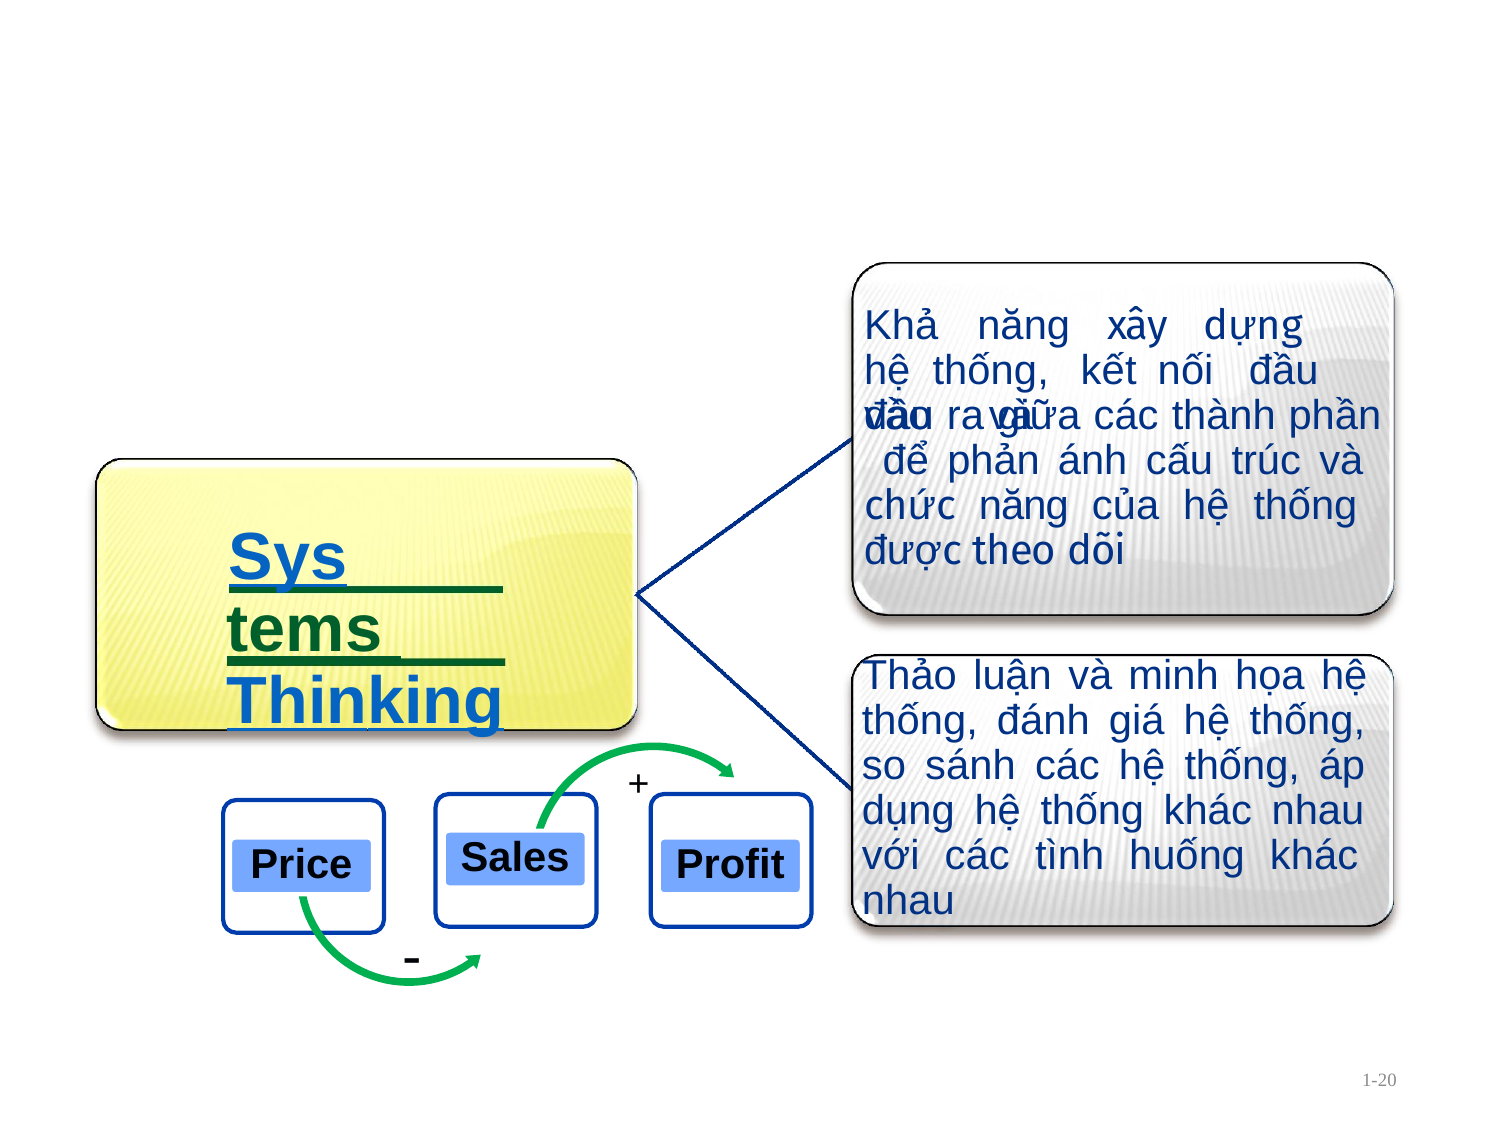

Khả	năng		xây	dựng	hệ  thống,	kết	nối	đầu	vào	 và
đầu ra giữa các thành phần  để phản ánh cấu trúc và  chức năng của hệ thống  được theo dõi

Systems  Thinking

Thảo luận và minh họa hệ  thống, đánh giá hệ thống,  so sánh các hệ thống, áp  dụng hệ thống khác nhau  với các tình huống khác  nhau

+

Sales
Price
Profit
-
1-20